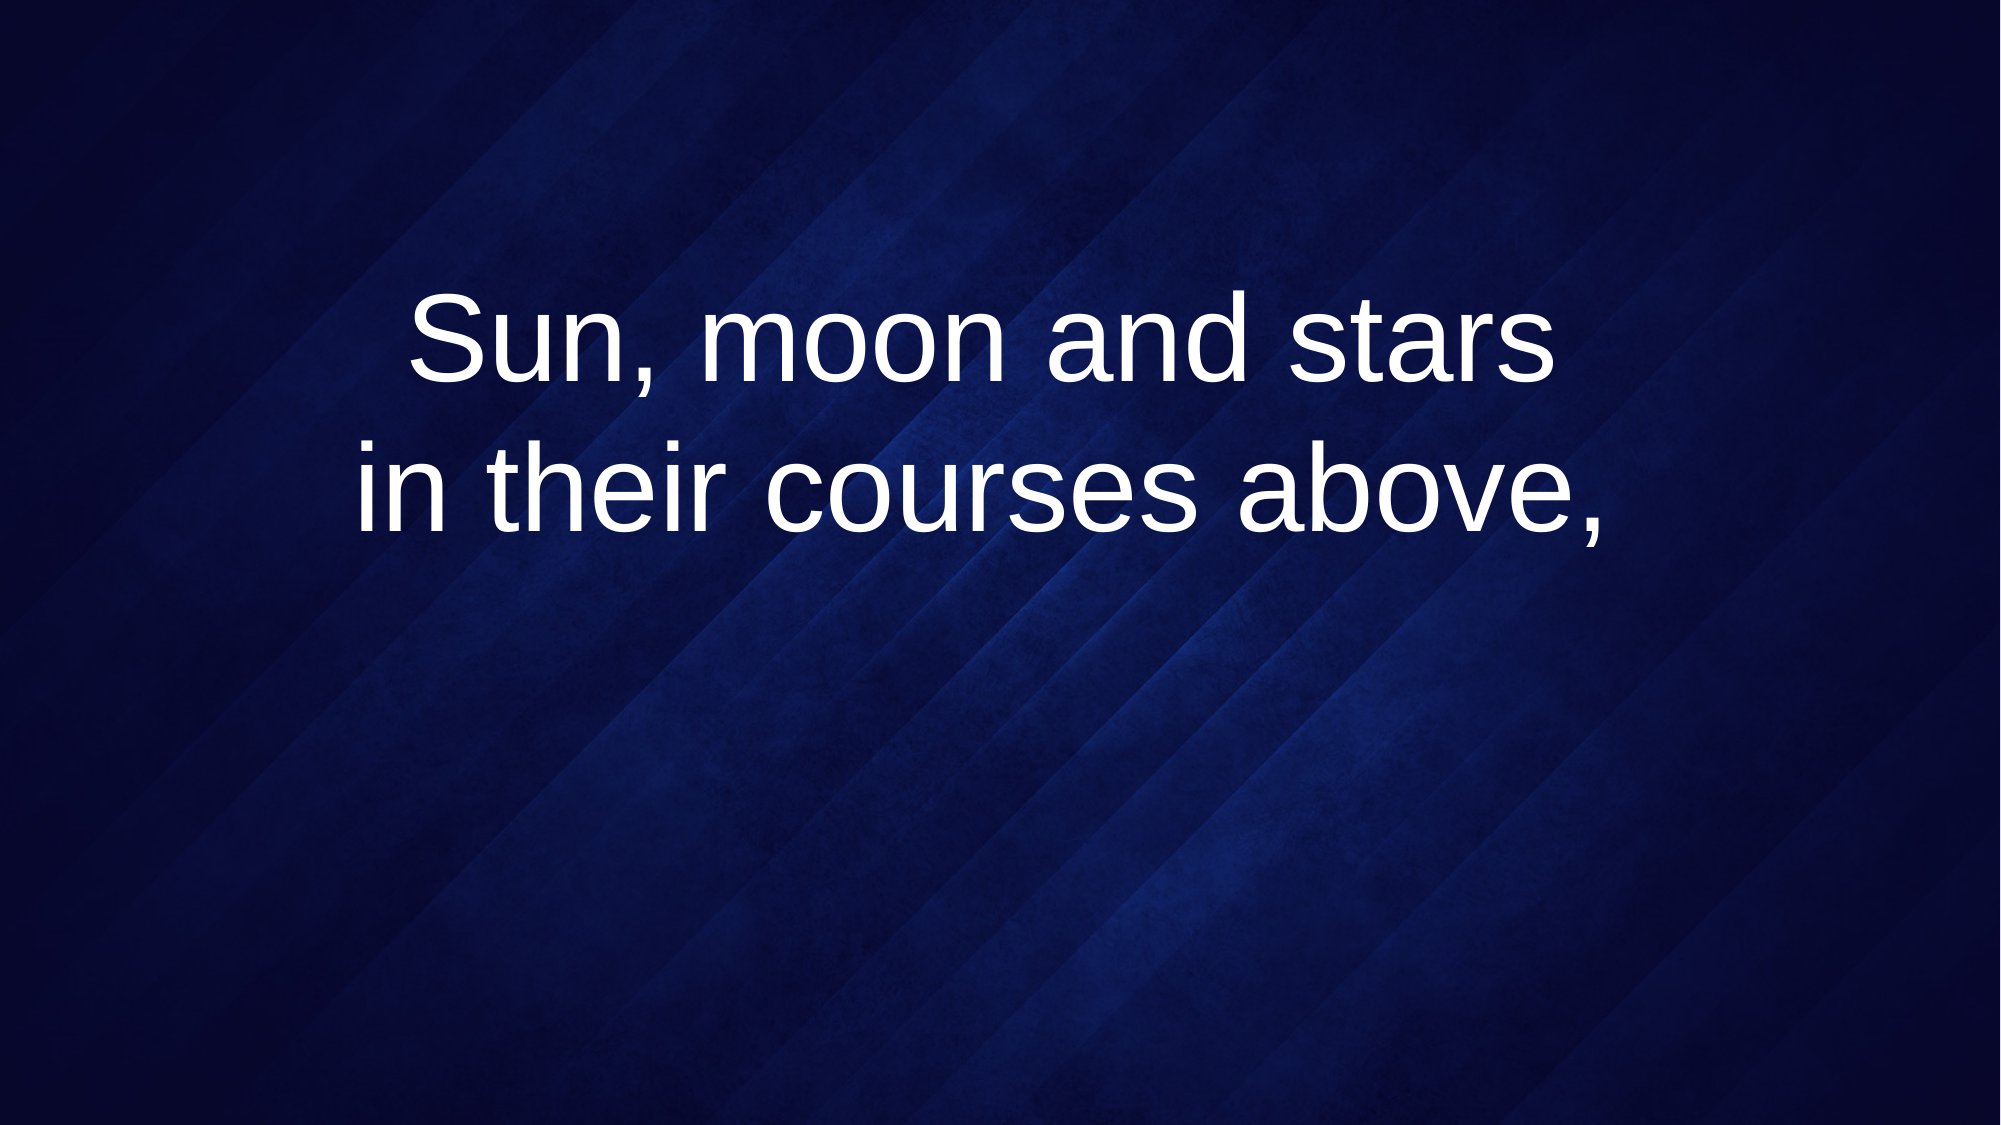

# Sun, moon and stars in their courses above,